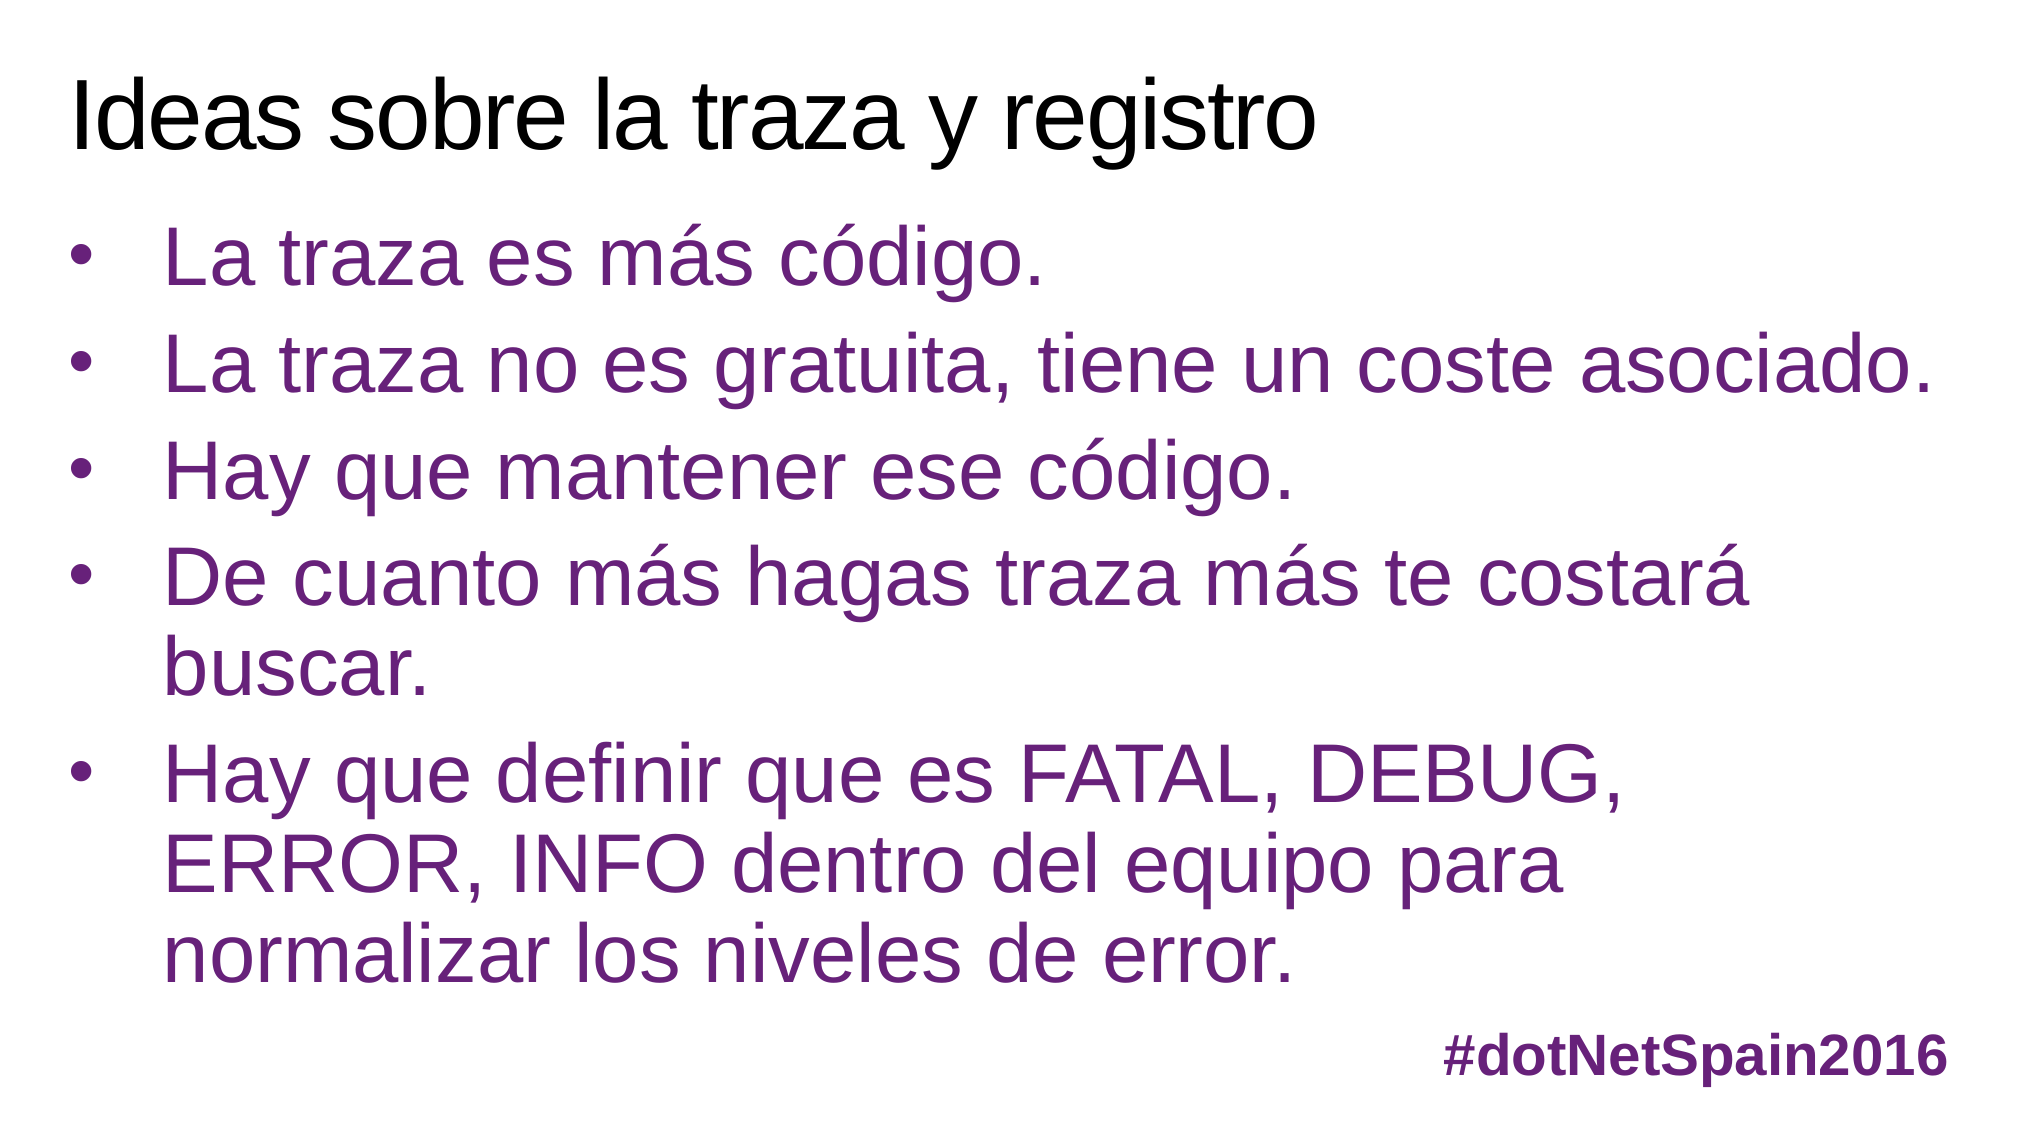

# Ideas sobre la traza y registro
La traza es más código.
La traza no es gratuita, tiene un coste asociado.
Hay que mantener ese código.
De cuanto más hagas traza más te costará buscar.
Hay que definir que es FATAL, DEBUG, ERROR, INFO dentro del equipo para normalizar los niveles de error.